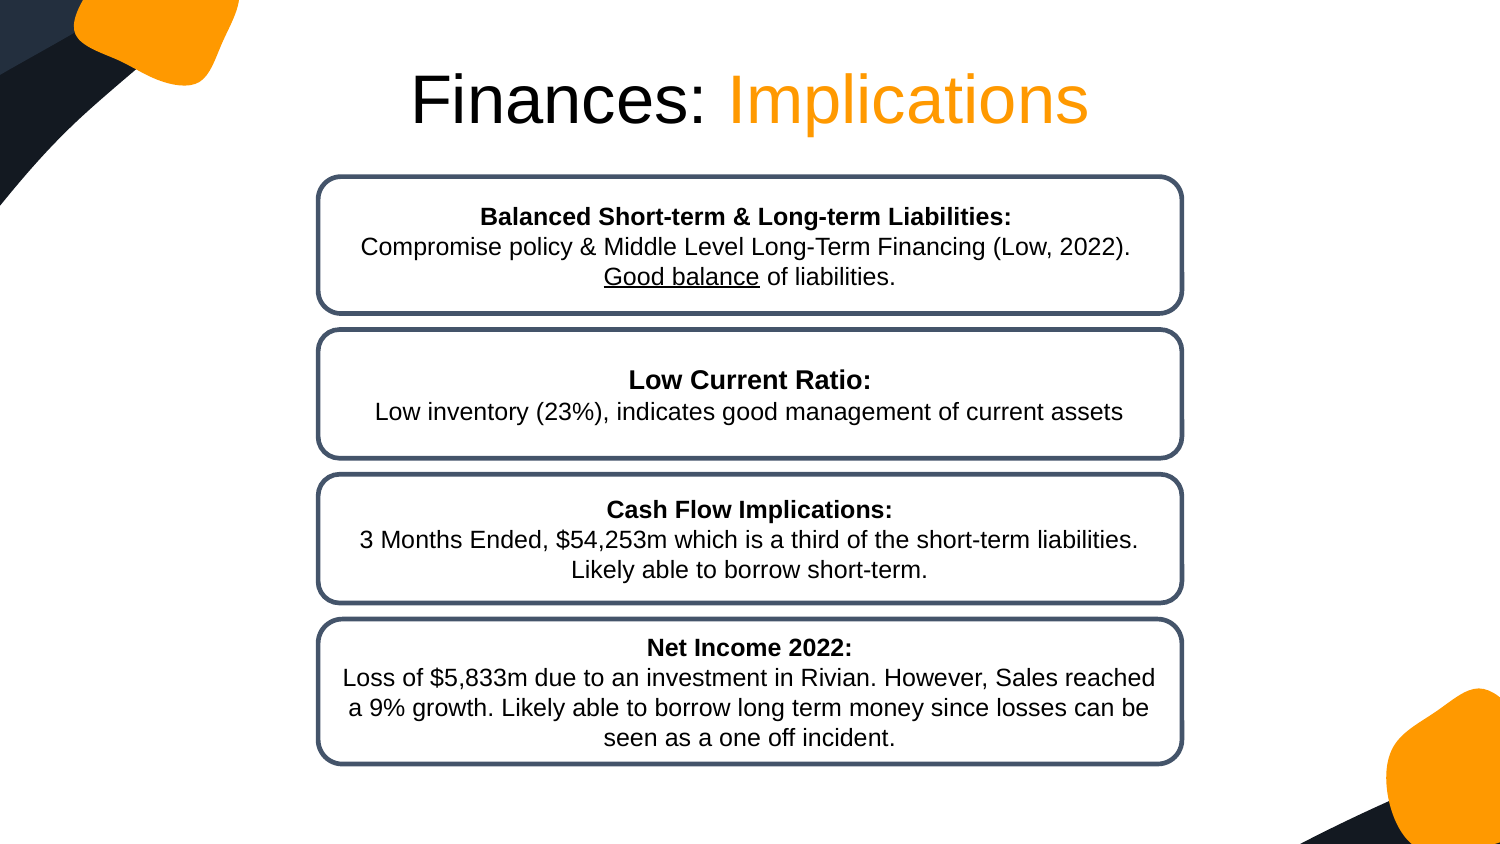

Finances: Implications
Balanced Short-term & Long-term Liabilities:
Compromise policy & Middle Level Long-Term Financing (Low, 2022).  Good balance of liabilities.
Low Current Ratio:
Low inventory (23%), indicates good management of current assets

Cash Flow Implications:
3 Months Ended, $54,253m which is a third of the short-term liabilities. Likely able to borrow short-term.
Net Income 2022:
Loss of $5,833m due to an investment in Rivian. However, Sales reached a 9% growth. Likely able to borrow long term money since losses can be seen as a one off incident.